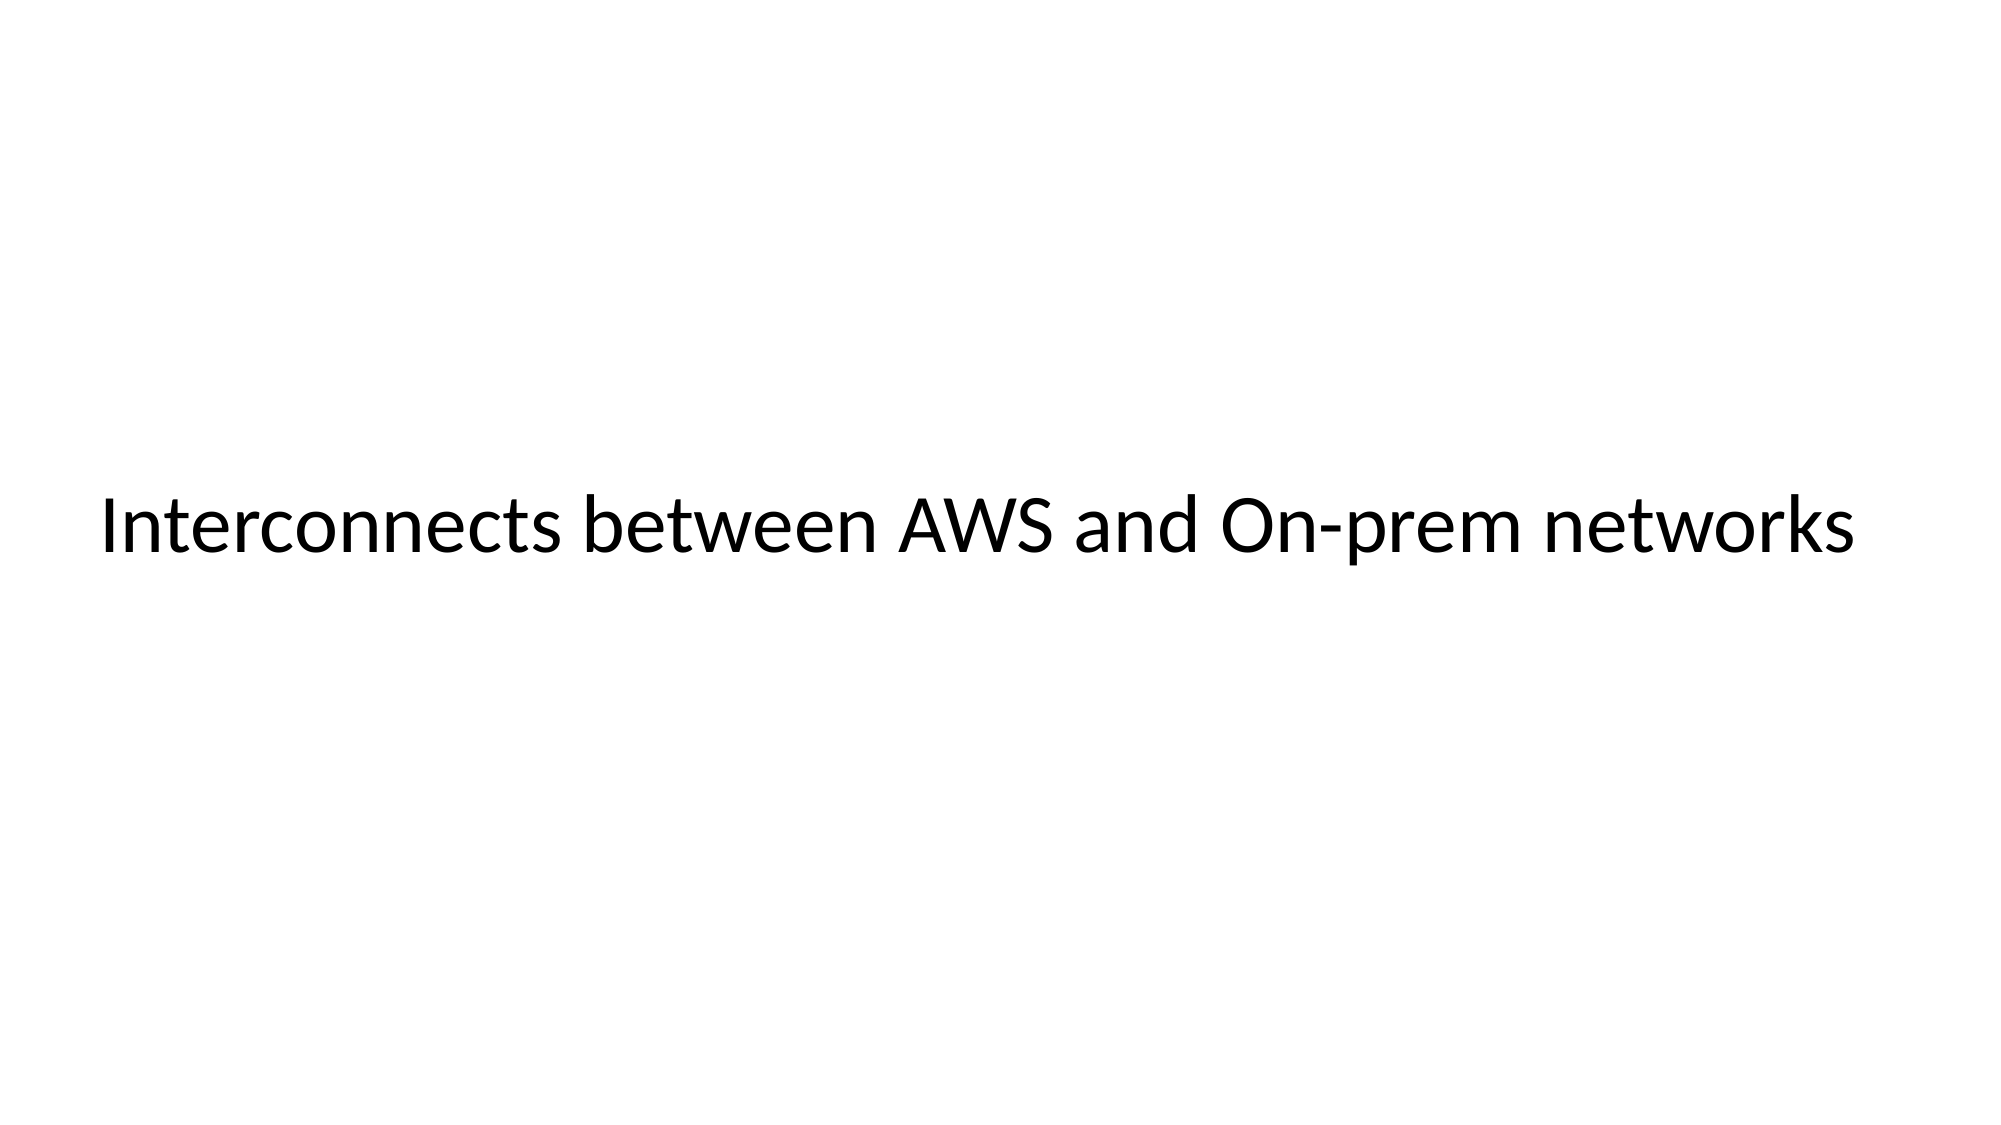

# Interconnects between AWS and On-prem networks